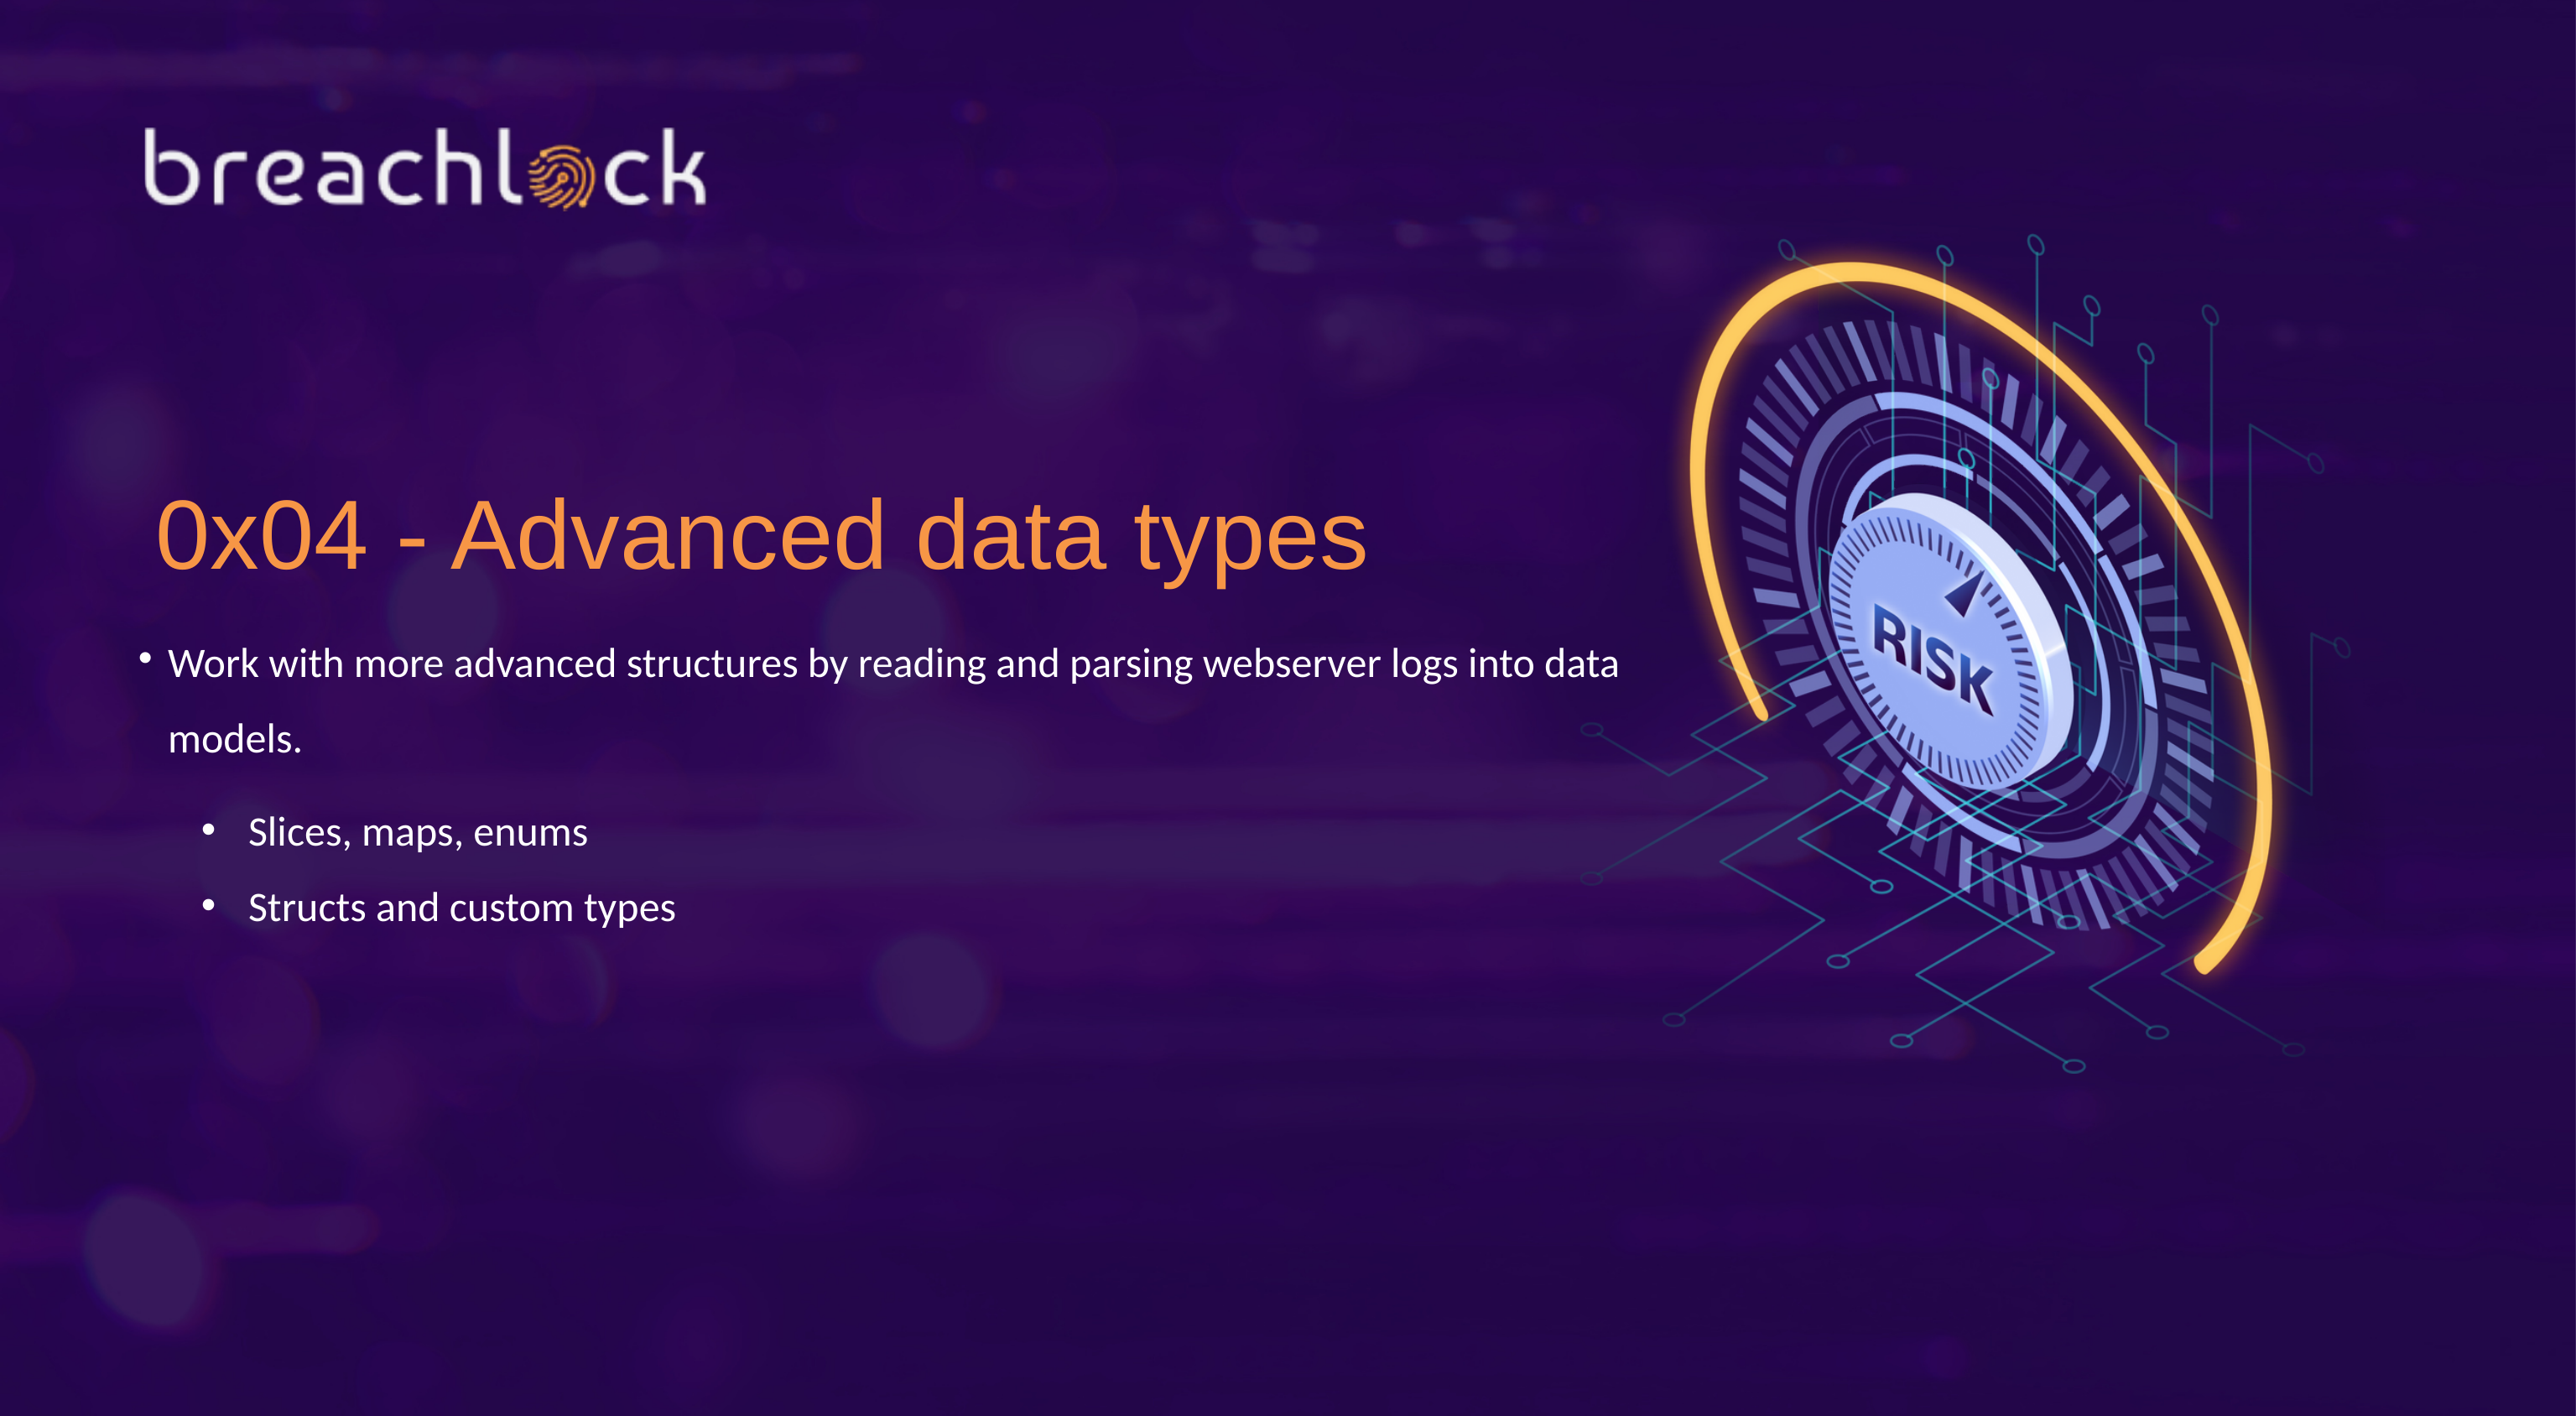

0x04 - Advanced data types
Work with more advanced structures by reading and parsing webserver logs into data models.
Slices, maps, enums
Structs and custom types